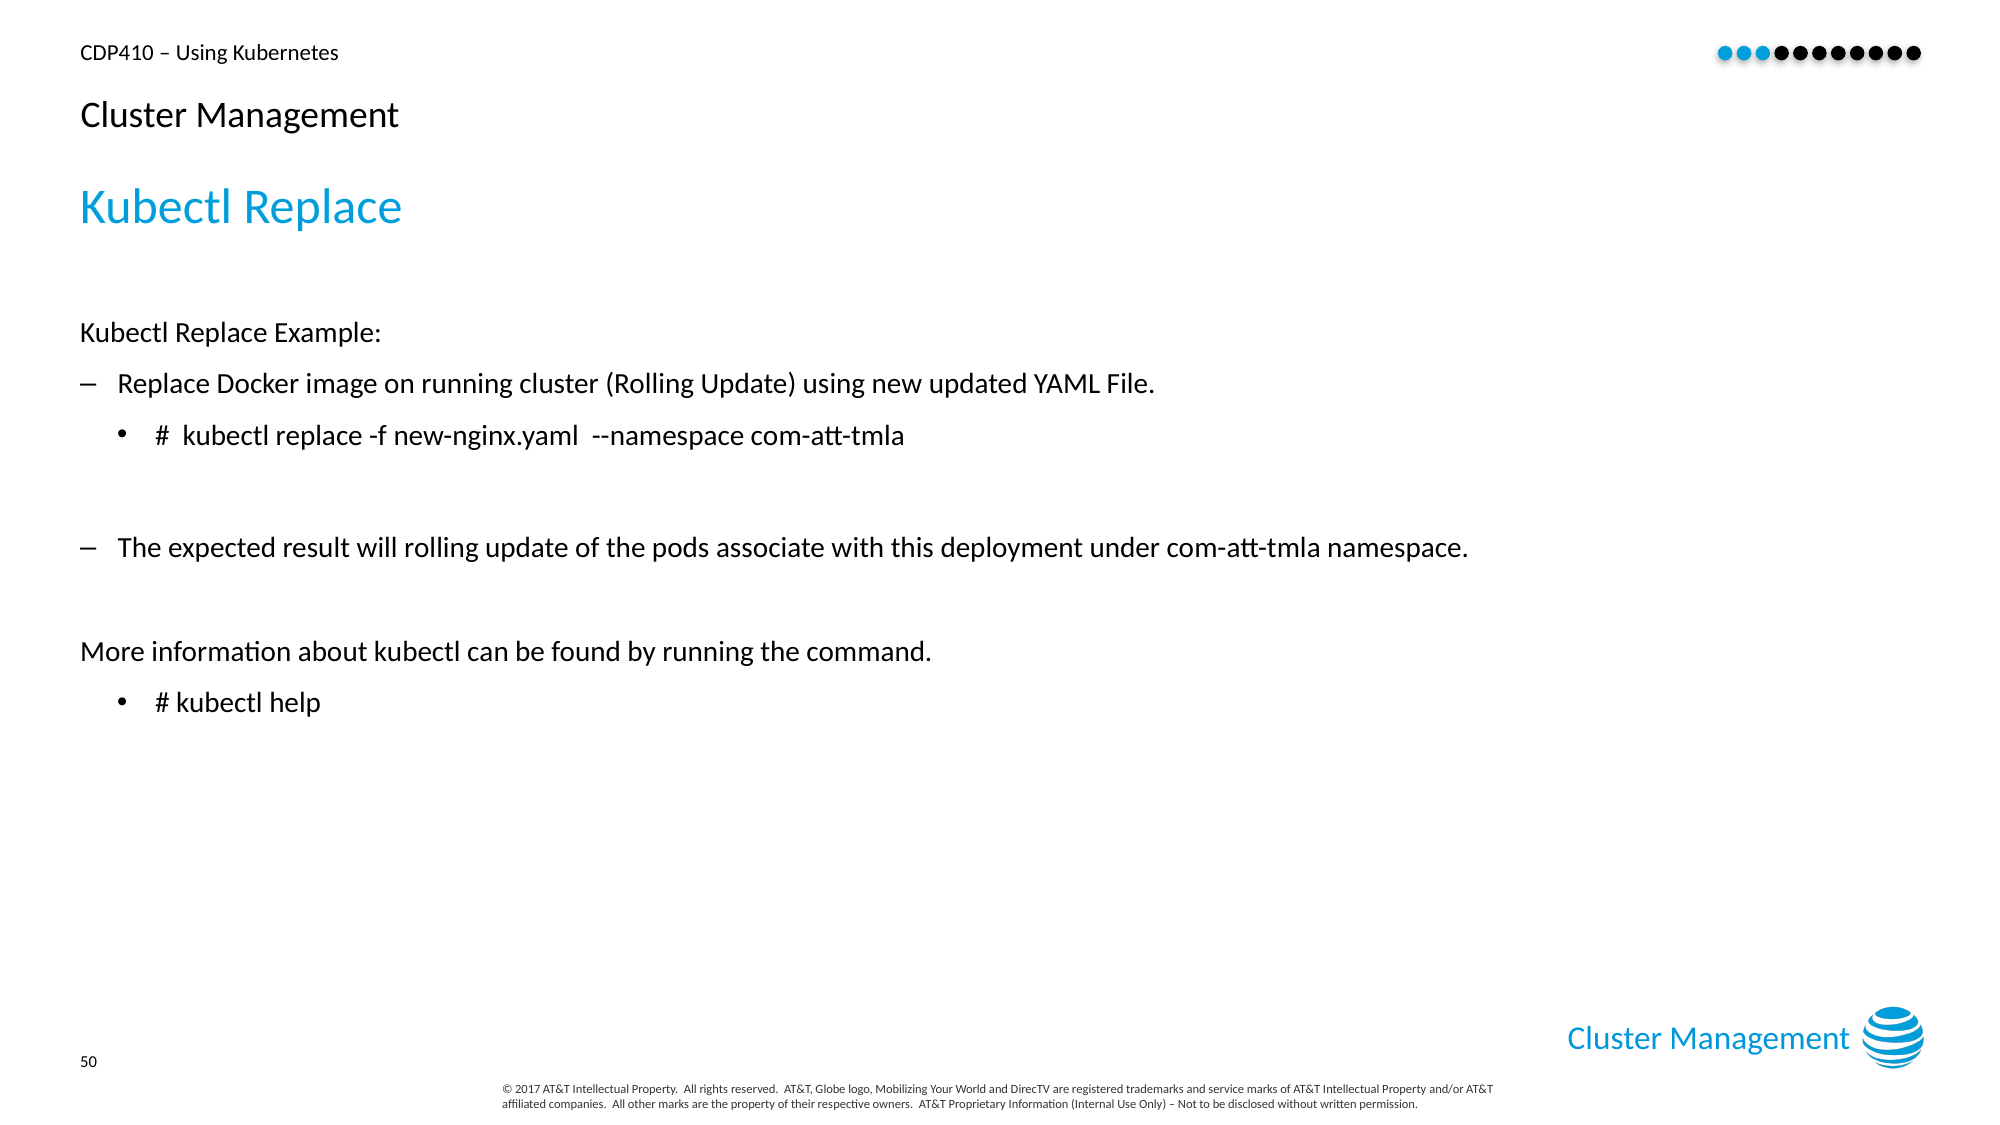

# Cluster Management
Kubectl Replace

Kubectl Replace Example:
Replace Docker image on running cluster (Rolling Update) using new updated YAML File.
#  kubectl replace -f new-nginx.yaml  --namespace com-att-tmla

The expected result will rolling update of the pods associate with this deployment under com-att-tmla namespace.

More information about kubectl can be found by running the command.
# kubectl help

Cluster Management
50